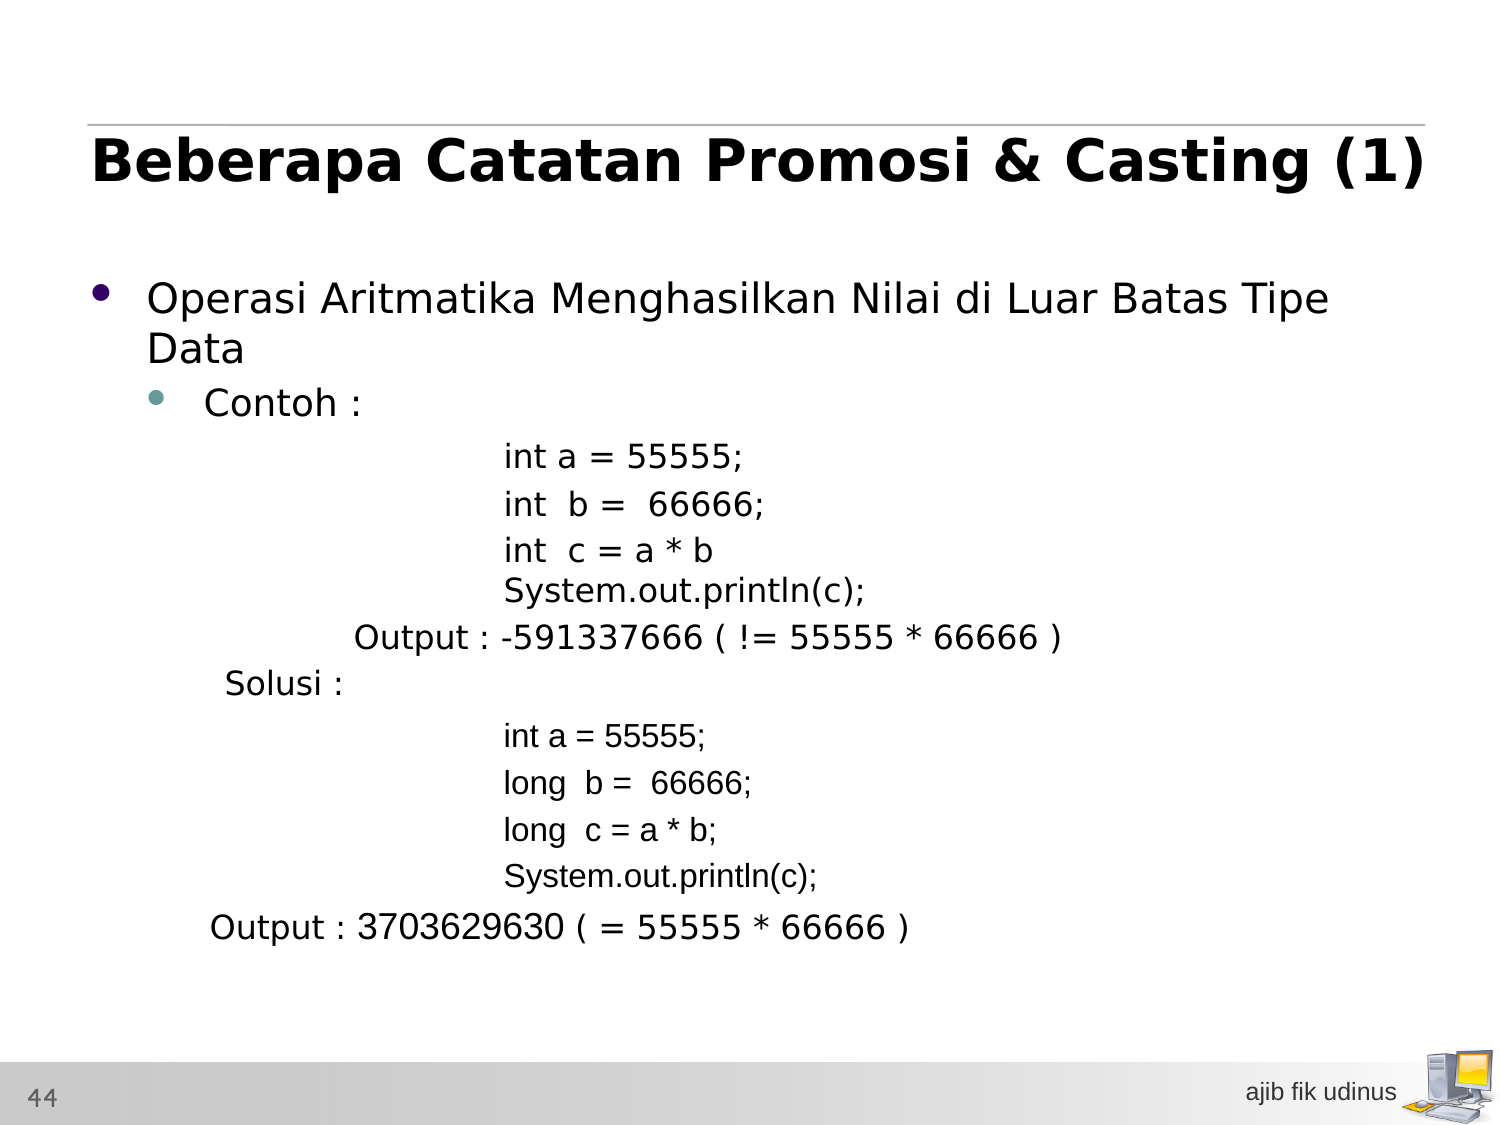

# Beberapa Catatan Promosi & Casting (1)
Operasi Aritmatika Menghasilkan Nilai di Luar Batas Tipe Data
Contoh :
			int a = 55555;
			int  b =  66666;
			int  c = a * b							System.out.println(c);
		Output : -591337666 ( != 55555 * 66666 )
	  Solusi :
			int a = 55555;
			long  b =  66666;
			long  c = a * b;
			System.out.println(c);
      Output : 3703629630 ( = 55555 * 66666 )

ajib fik udinus
44